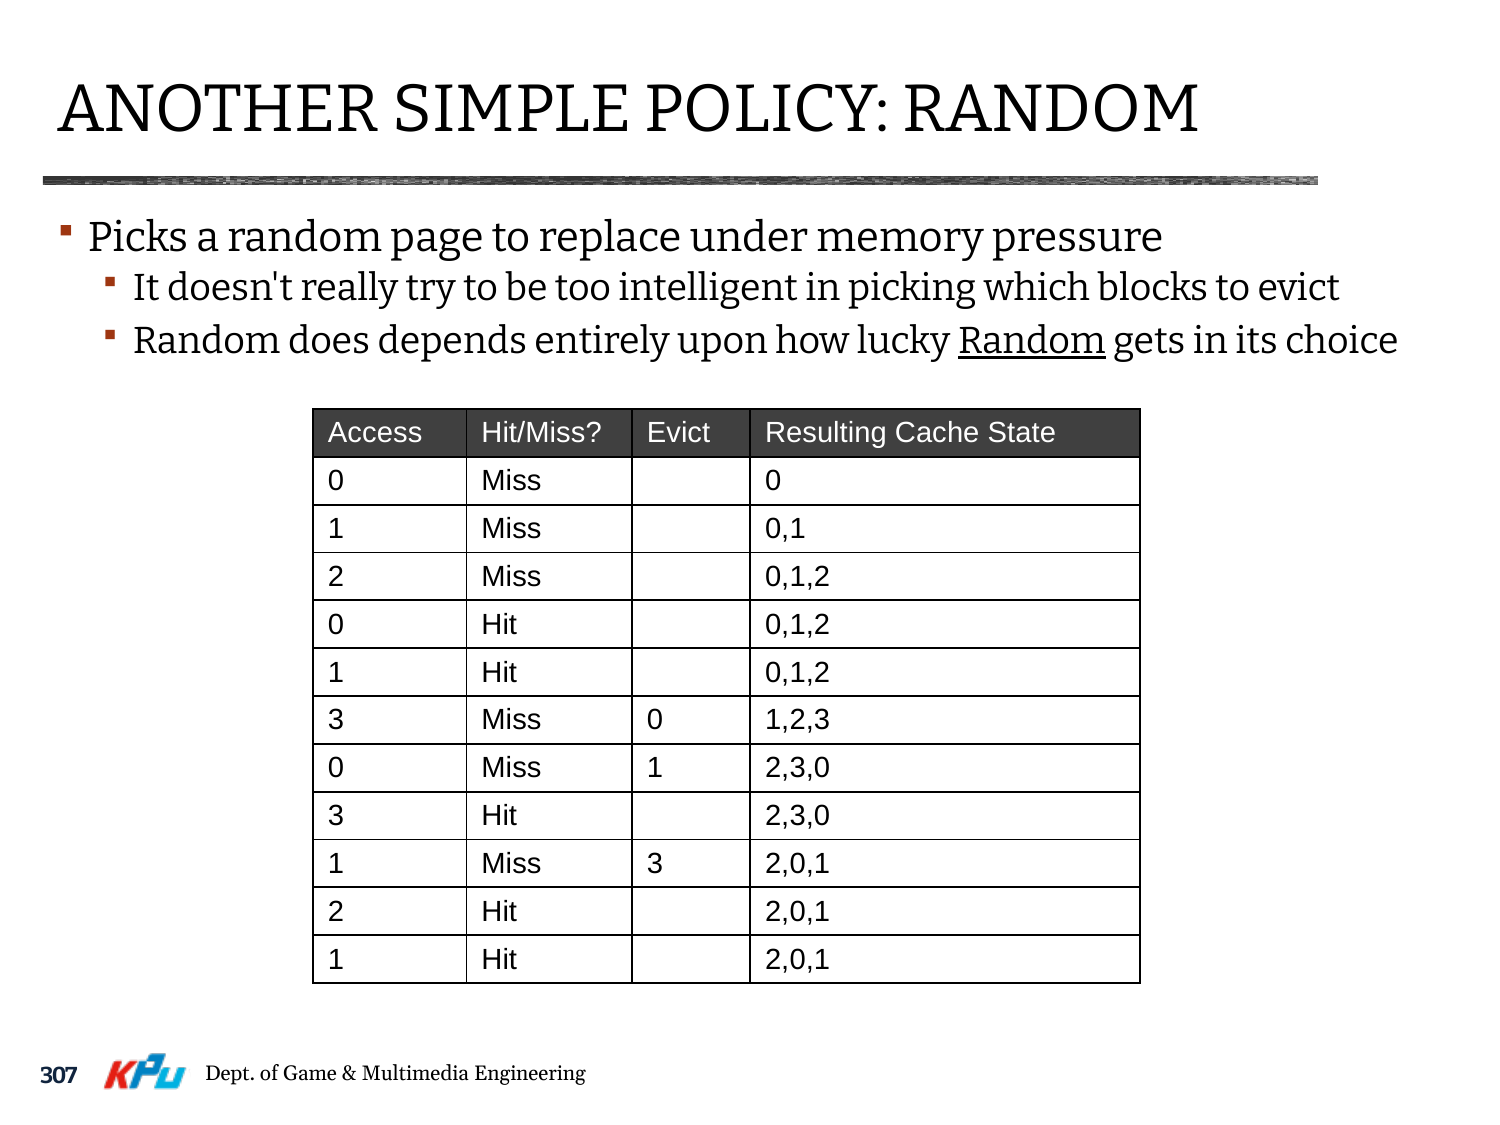

# Another Simple Policy: Random
Picks a random page to replace under memory pressure
It doesn't really try to be too intelligent in picking which blocks to evict
Random does depends entirely upon how lucky Random gets in its choice
| Access | Hit/Miss? | Evict | Resulting Cache State |
| --- | --- | --- | --- |
| 0 | Miss |  | 0 |
| 1 | Miss |  | 0,1 |
| 2 | Miss |  | 0,1,2 |
| 0 | Hit |  | 0,1,2 |
| 1 | Hit |  | 0,1,2 |
| 3 | Miss | 0 | 1,2,3 |
| 0 | Miss | 1 | 2,3,0 |
| 3 | Hit |  | 2,3,0 |
| 1 | Miss | 3 | 2,0,1 |
| 2 | Hit |  | 2,0,1 |
| 1 | Hit |  | 2,0,1 |
Dept. of Game & Multimedia Engineering
307